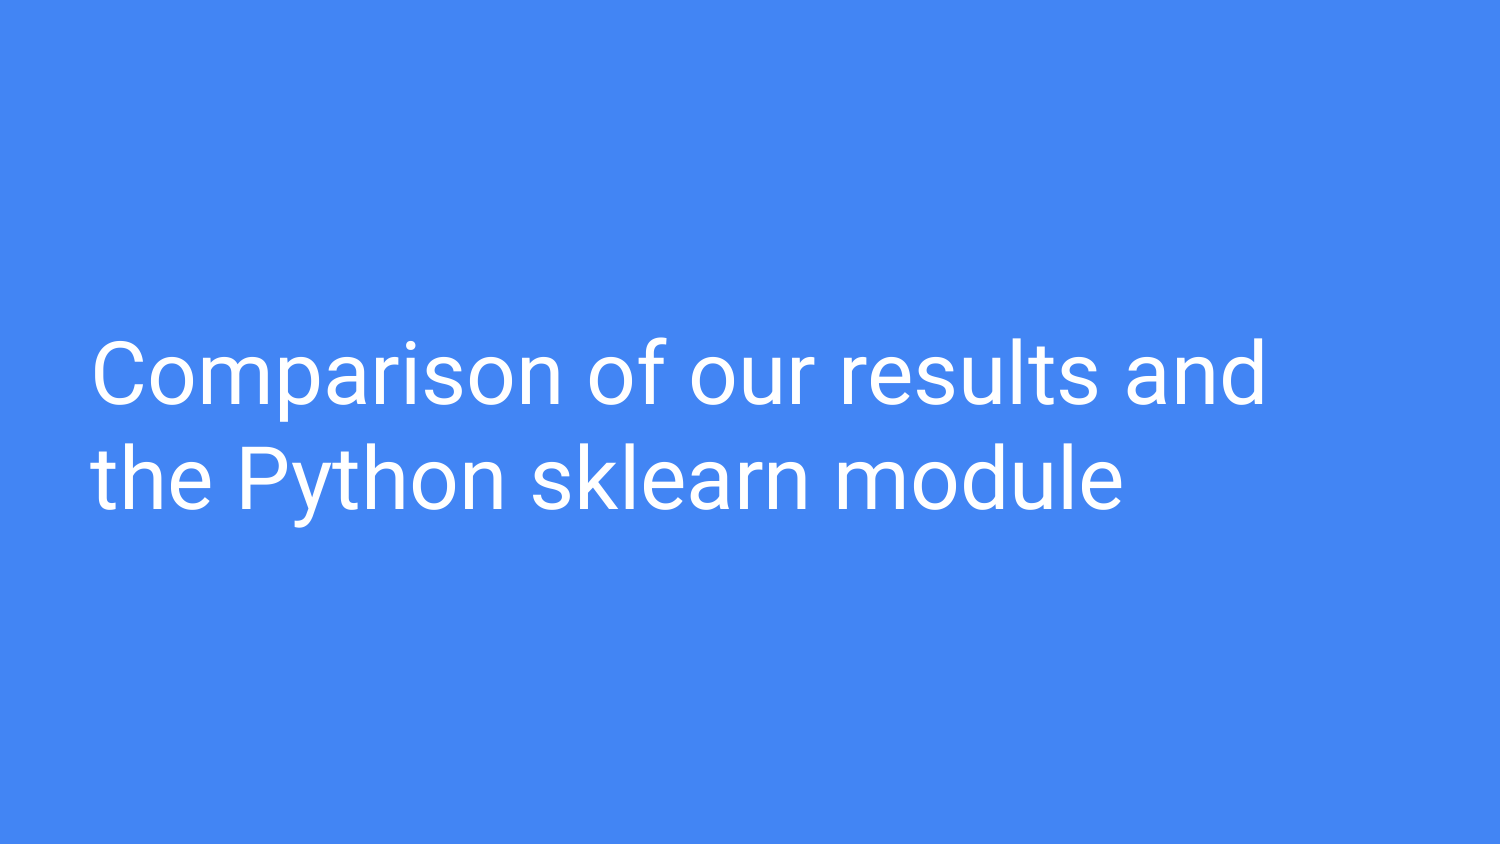

# Comparison of our results and the Python sklearn module